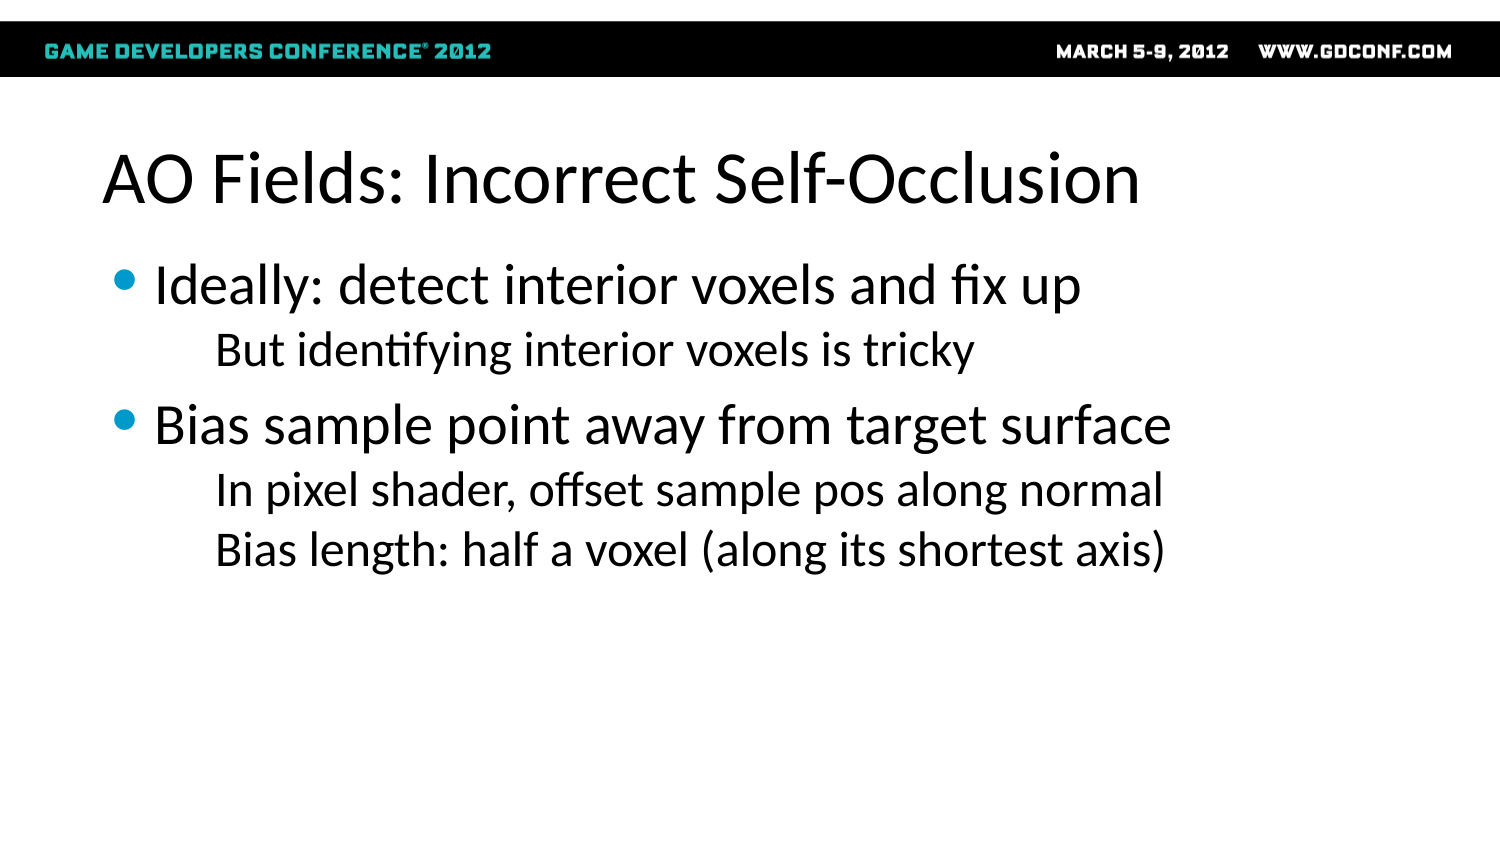

# AO Fields: Incorrect Self-Occlusion
Ideally: detect interior voxels and fix up
But identifying interior voxels is tricky
Bias sample point away from target surface
In pixel shader, offset sample pos along normal
Bias length: half a voxel (along its shortest axis)